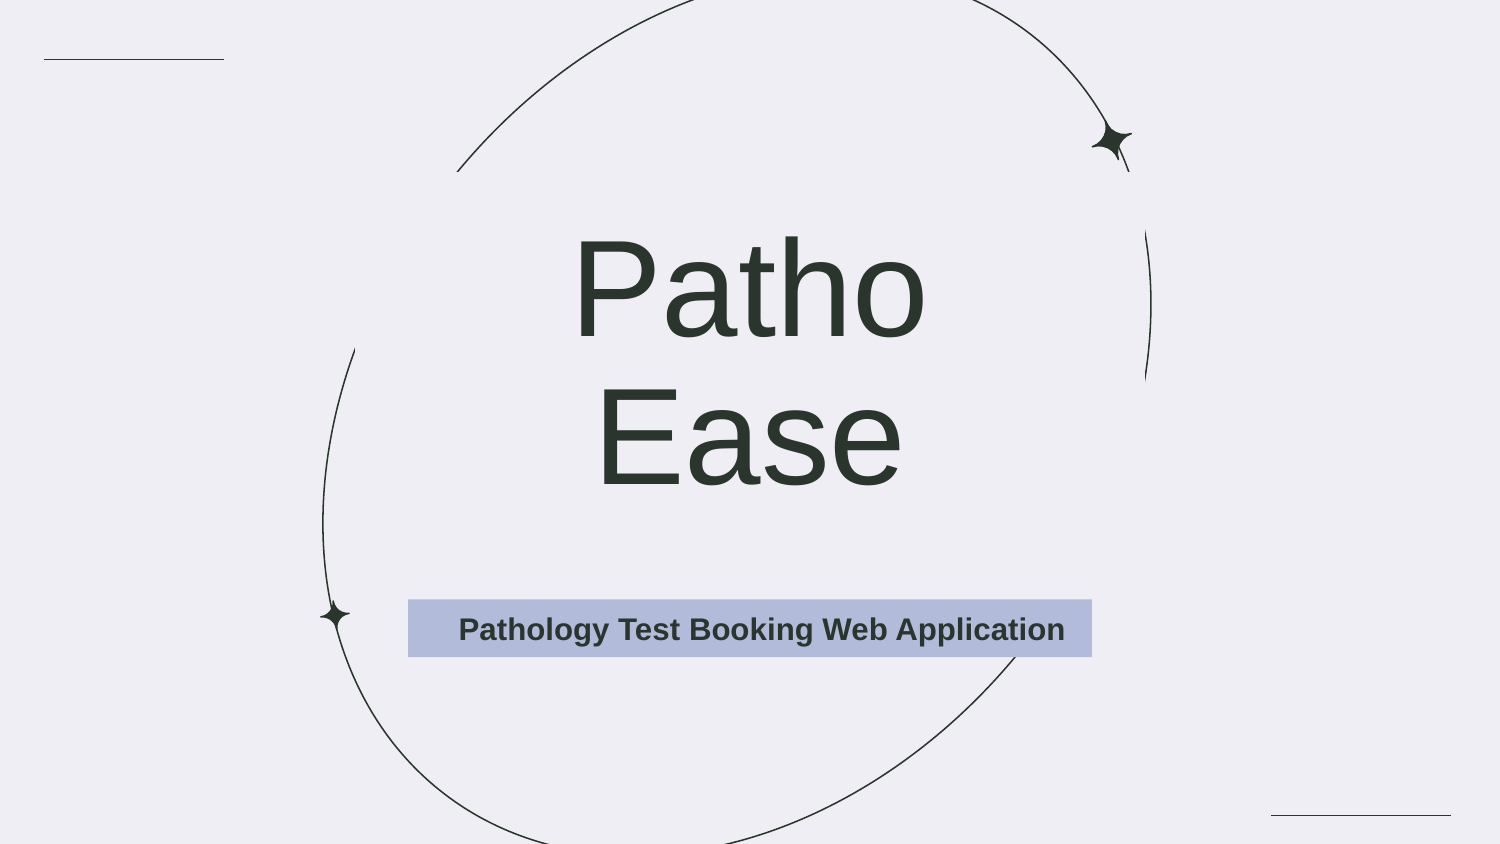

# Patho Ease
Pathology Test Booking Web Application